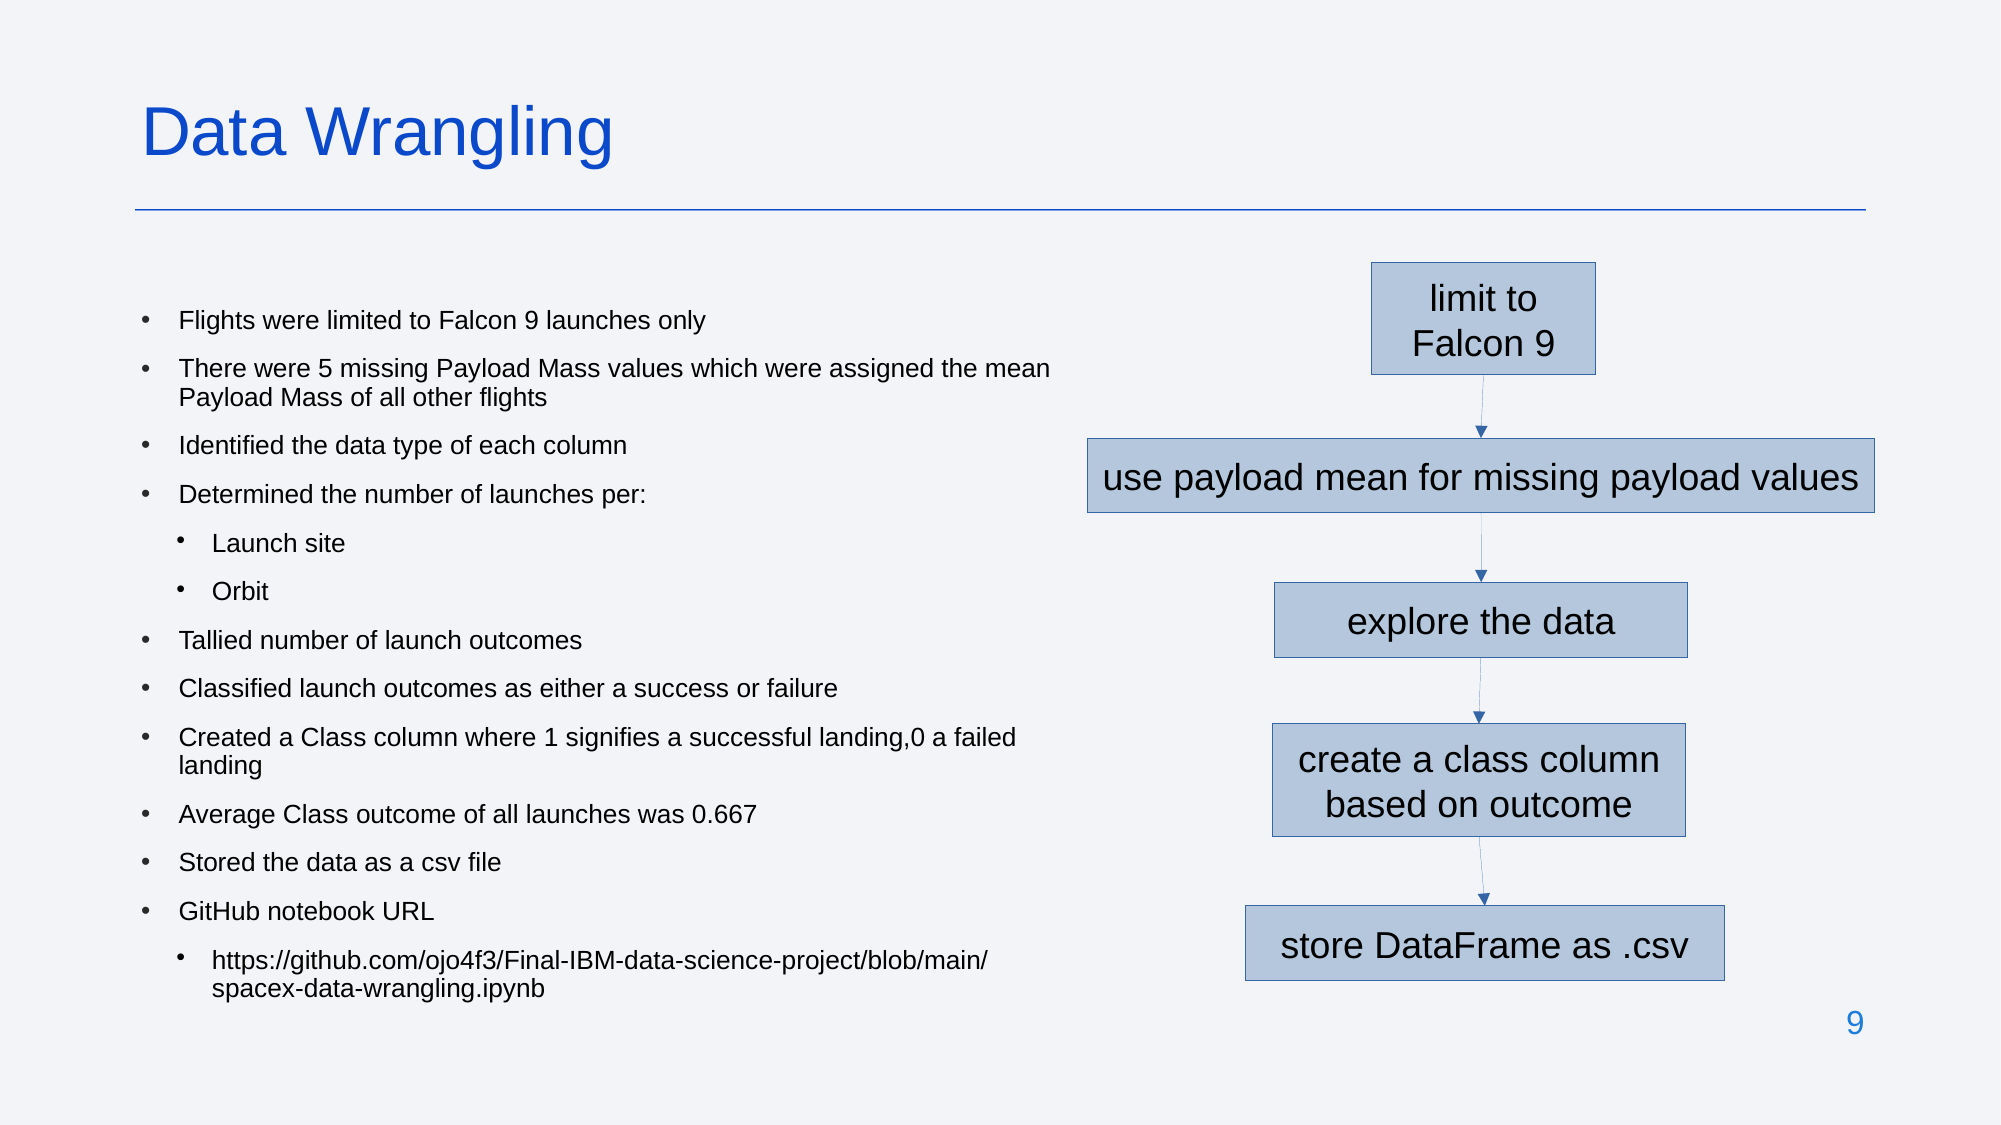

Data Wrangling
limit to Falcon 9
# Flights were limited to Falcon 9 launches only
There were 5 missing Payload Mass values which were assigned the mean Payload Mass of all other flights
Identified the data type of each column
Determined the number of launches per:
Launch site
Orbit
Tallied number of launch outcomes
Classified launch outcomes as either a success or failure
Created a Class column where 1 signifies a successful landing,0 a failed landing
Average Class outcome of all launches was 0.667
Stored the data as a csv file
GitHub notebook URL
https://github.com/ojo4f3/Final-IBM-data-science-project/blob/main/spacex-data-wrangling.ipynb

use payload mean for missing payload values

explore the data

create a class column based on outcome

store DataFrame as .csv
9